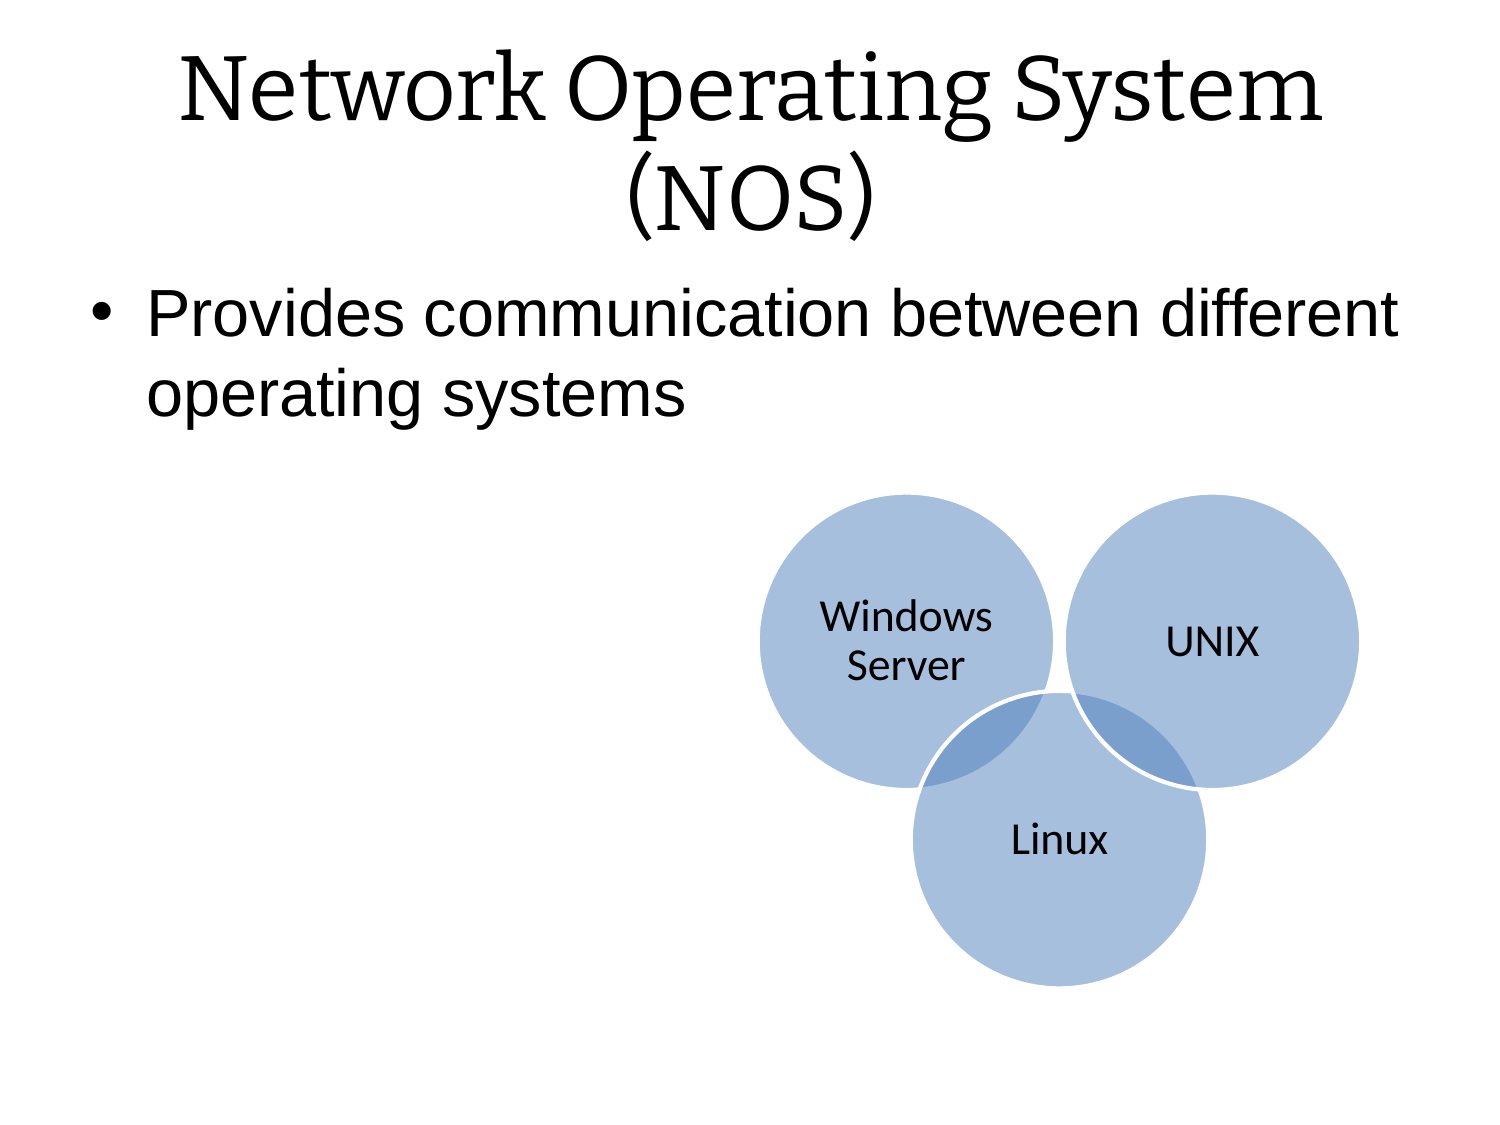

# Network Operating System (NOS)
Provides communication between different operating systems

Windows Server
Linux
UNIX